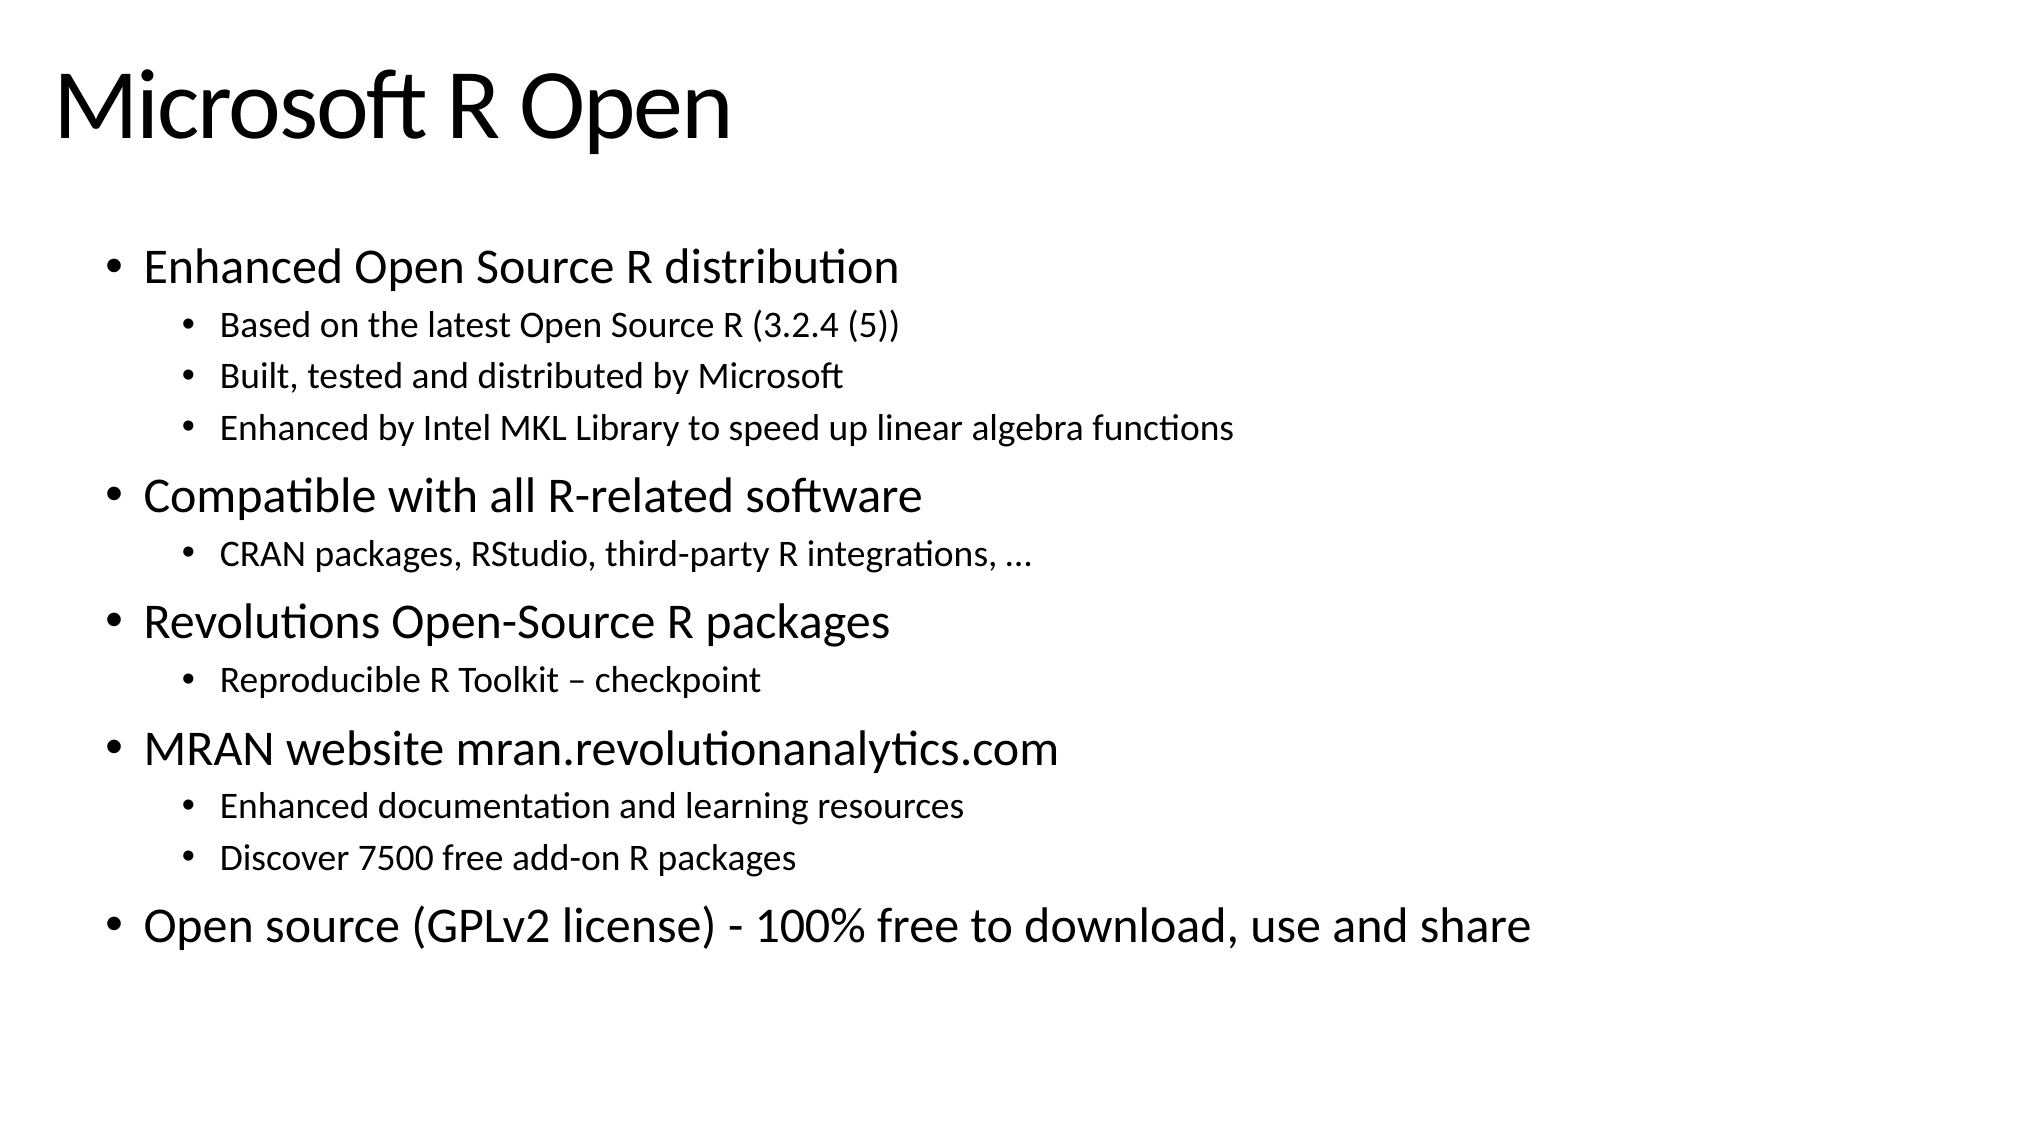

Microsoft R Open
Enhanced Open Source R distribution
Based on the latest Open Source R (3.2.4 (5))
Built, tested and distributed by Microsoft
Enhanced by Intel MKL Library to speed up linear algebra functions
Compatible with all R-related software
CRAN packages, RStudio, third-party R integrations, …
Revolutions Open-Source R packages
Reproducible R Toolkit – checkpoint
MRAN website mran.revolutionanalytics.com
Enhanced documentation and learning resources
Discover 7500 free add-on R packages
Open source (GPLv2 license) - 100% free to download, use and share